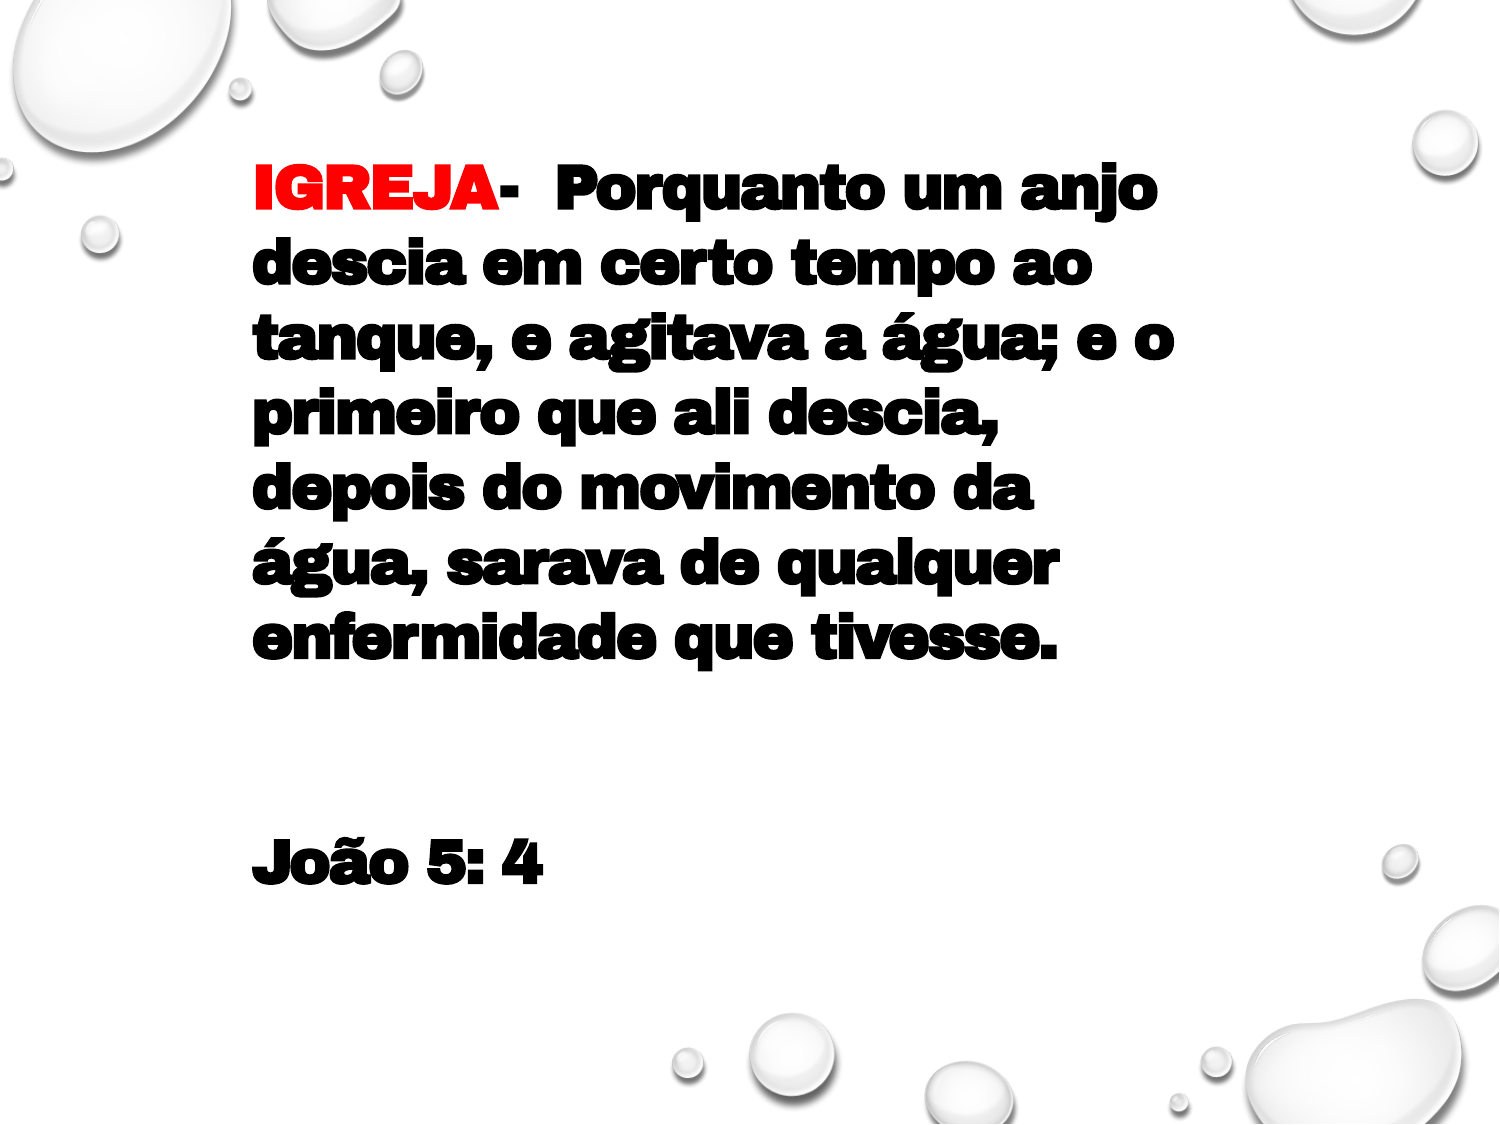

IGREJA-  Porquanto um anjo descia em certo tempo ao tanque, e agitava a água; e o primeiro que ali descia, depois do movimento da água, sarava de qualquer enfermidade que tivesse.

João 5: 4